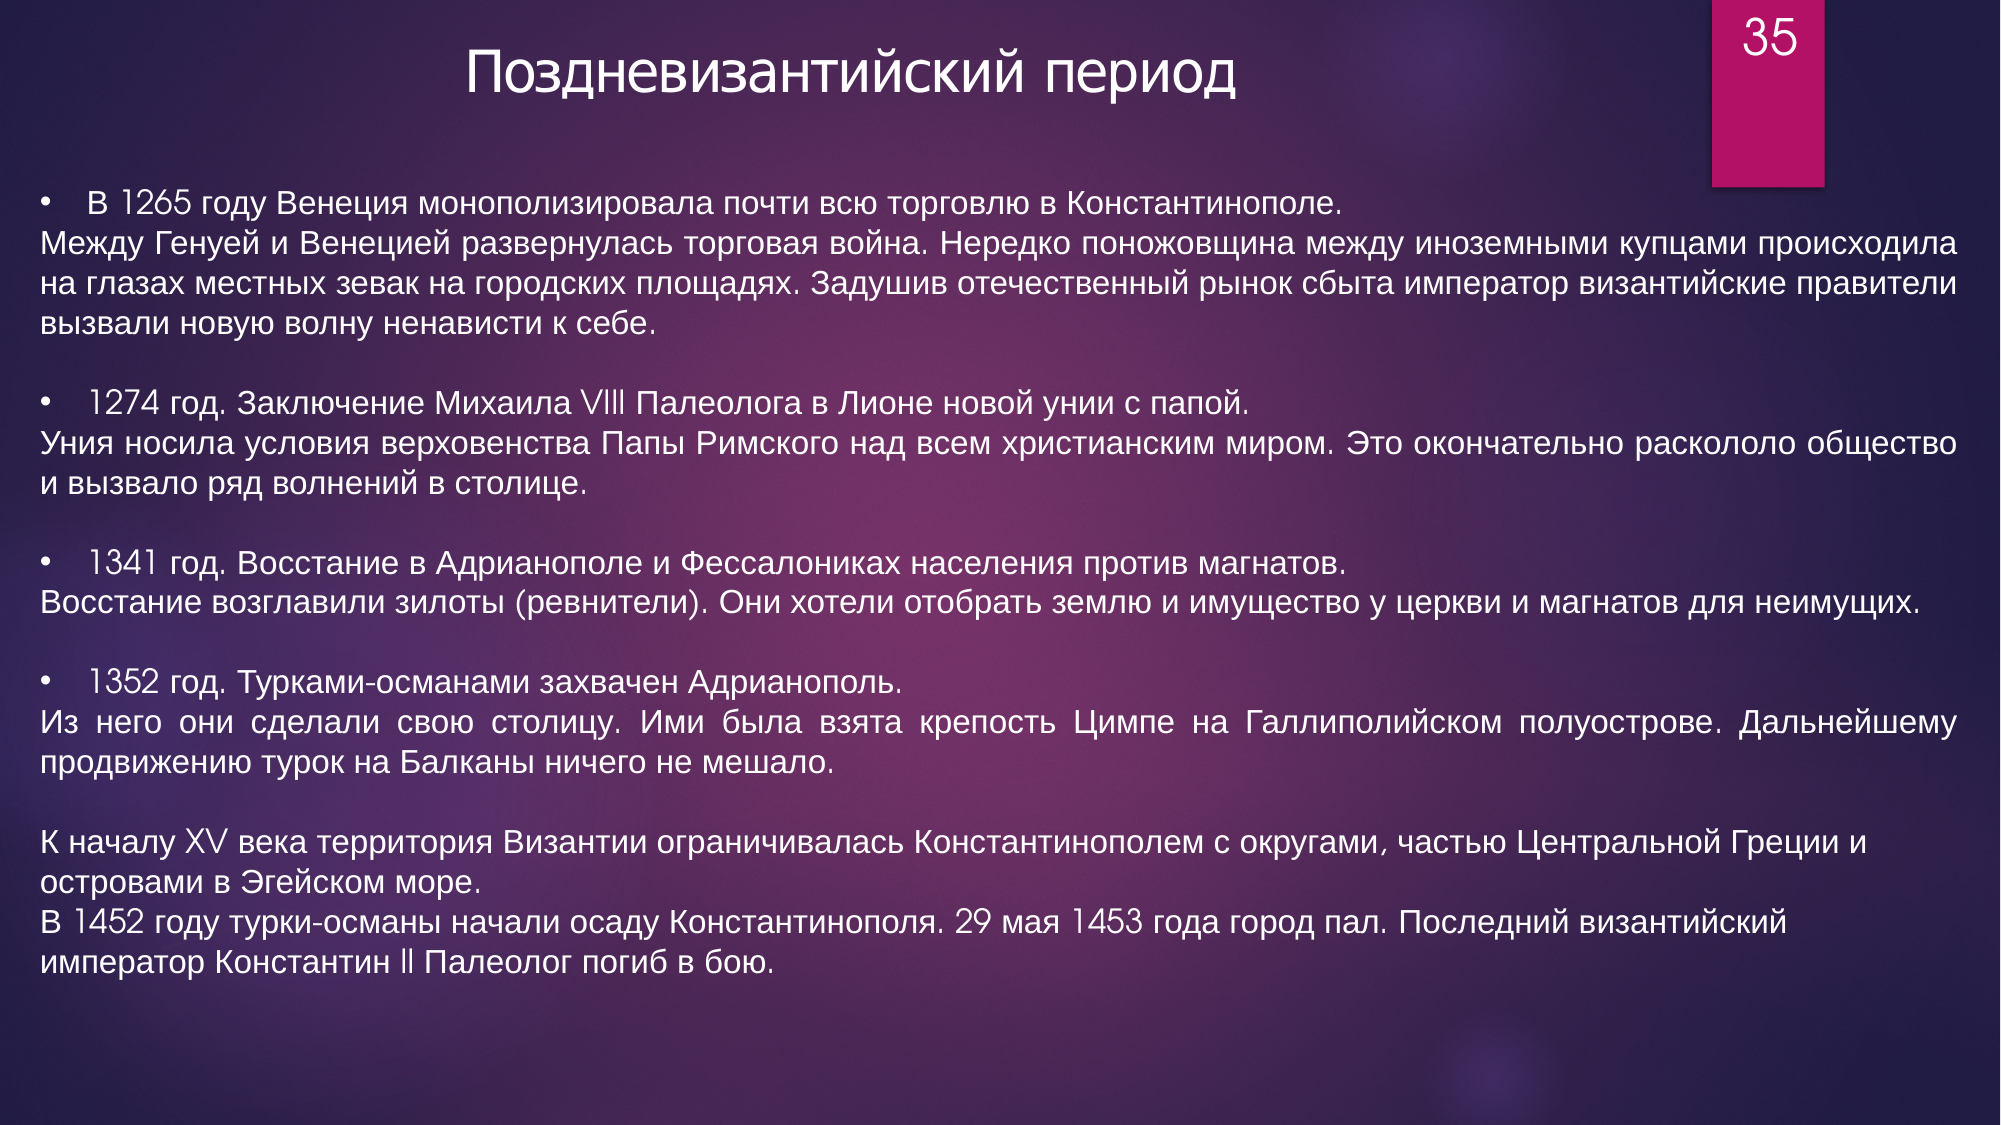

35
Поздневизантийский период
В 1265 году Венеция монополизировала почти всю торговлю в Константинополе.
Между Генуей и Венецией развернулась торговая война. Нередко поножовщина между иноземными купцами происходила на глазах местных зевак на городских площадях. Задушив отечественный рынок сбыта император византийские правители вызвали новую волну ненависти к себе.

1274 год. Заключение Михаила VIII Палеолога в Лионе новой унии с папой.
Уния носила условия верховенства Папы Римского над всем христианским миром. Это окончательно раскололо общество и вызвало ряд волнений в столице.

1341 год. Восстание в Адрианополе и Фессалониках населения против магнатов.
Восстание возглавили зилоты (ревнители). Они хотели отобрать землю и имущество у церкви и магнатов для неимущих.

1352 год. Турками-османами захвачен Адрианополь.
Из него они сделали свою столицу. Ими была взята крепость Цимпе на Галлиполийском полуострове. Дальнейшему продвижению турок на Балканы ничего не мешало.

К началу XV века территория Византии ограничивалась Константинополем с округами, частью Центральной Греции и островами в Эгейском море.
В 1452 году турки-османы начали осаду Константинополя. 29 мая 1453 года город пал. Последний византийский император Константин II Палеолог погиб в бою.